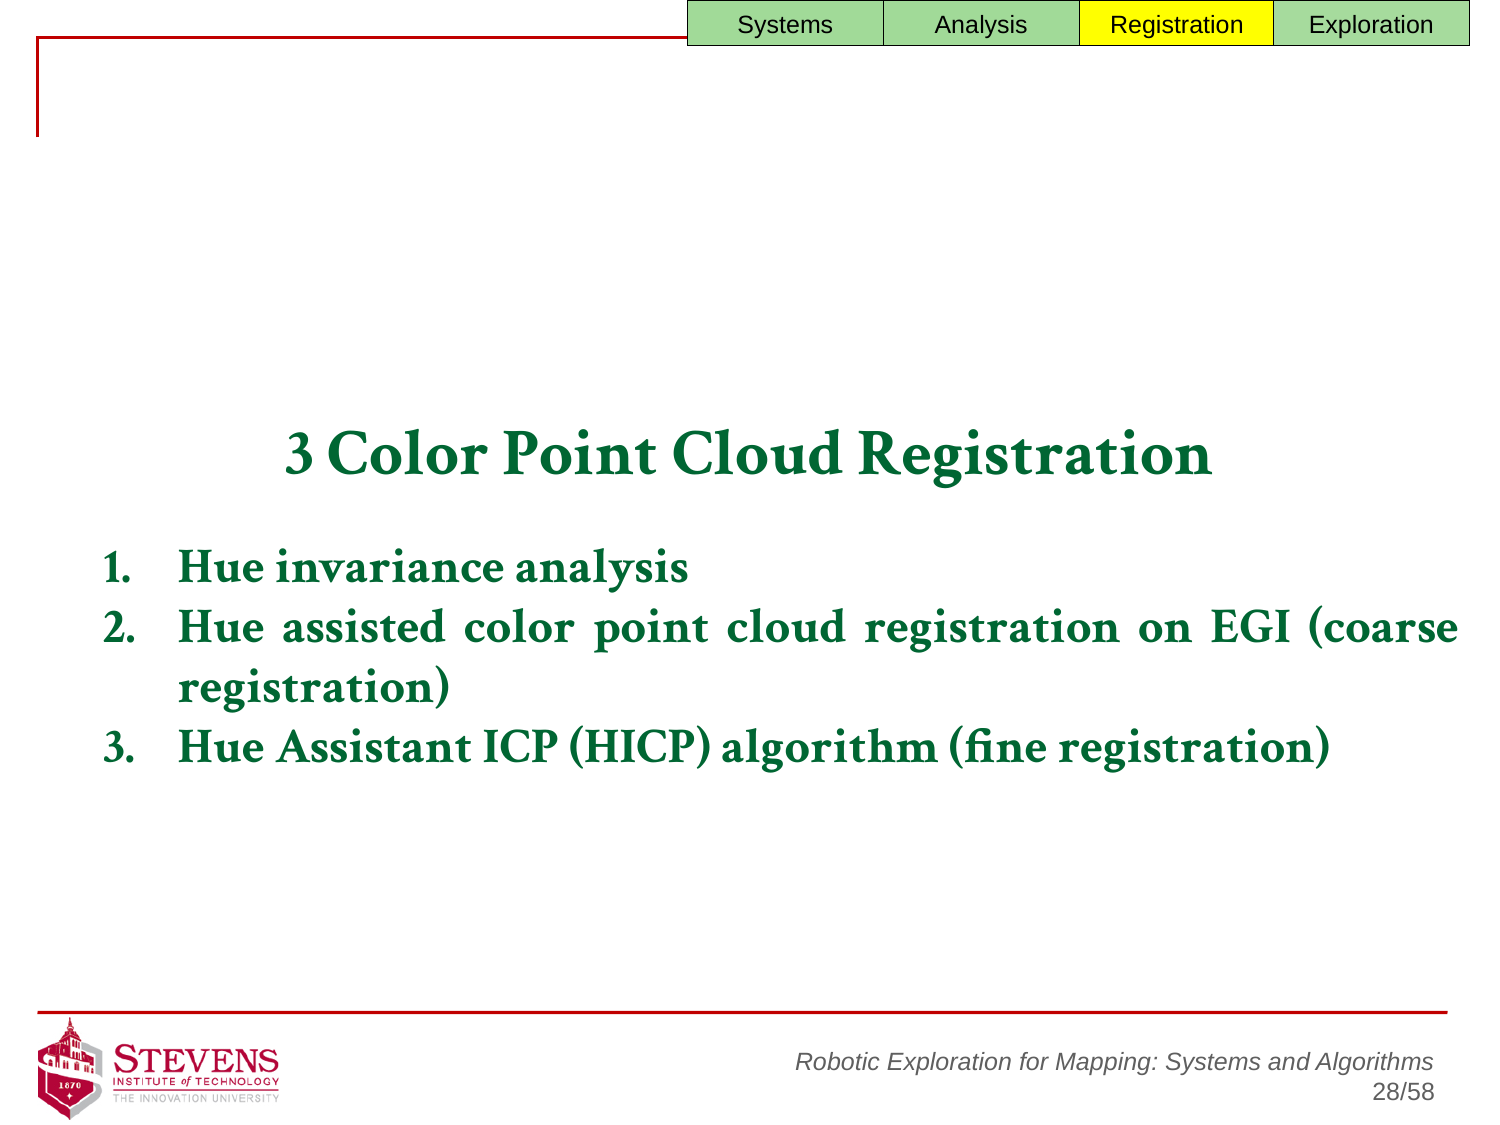

Registration
Analysis
Systems
Exploration
# 3 Color Point Cloud Registration
Hue invariance analysis
Hue assisted color point cloud registration on EGI (coarse registration)
Hue Assistant ICP (HICP) algorithm (fine registration)